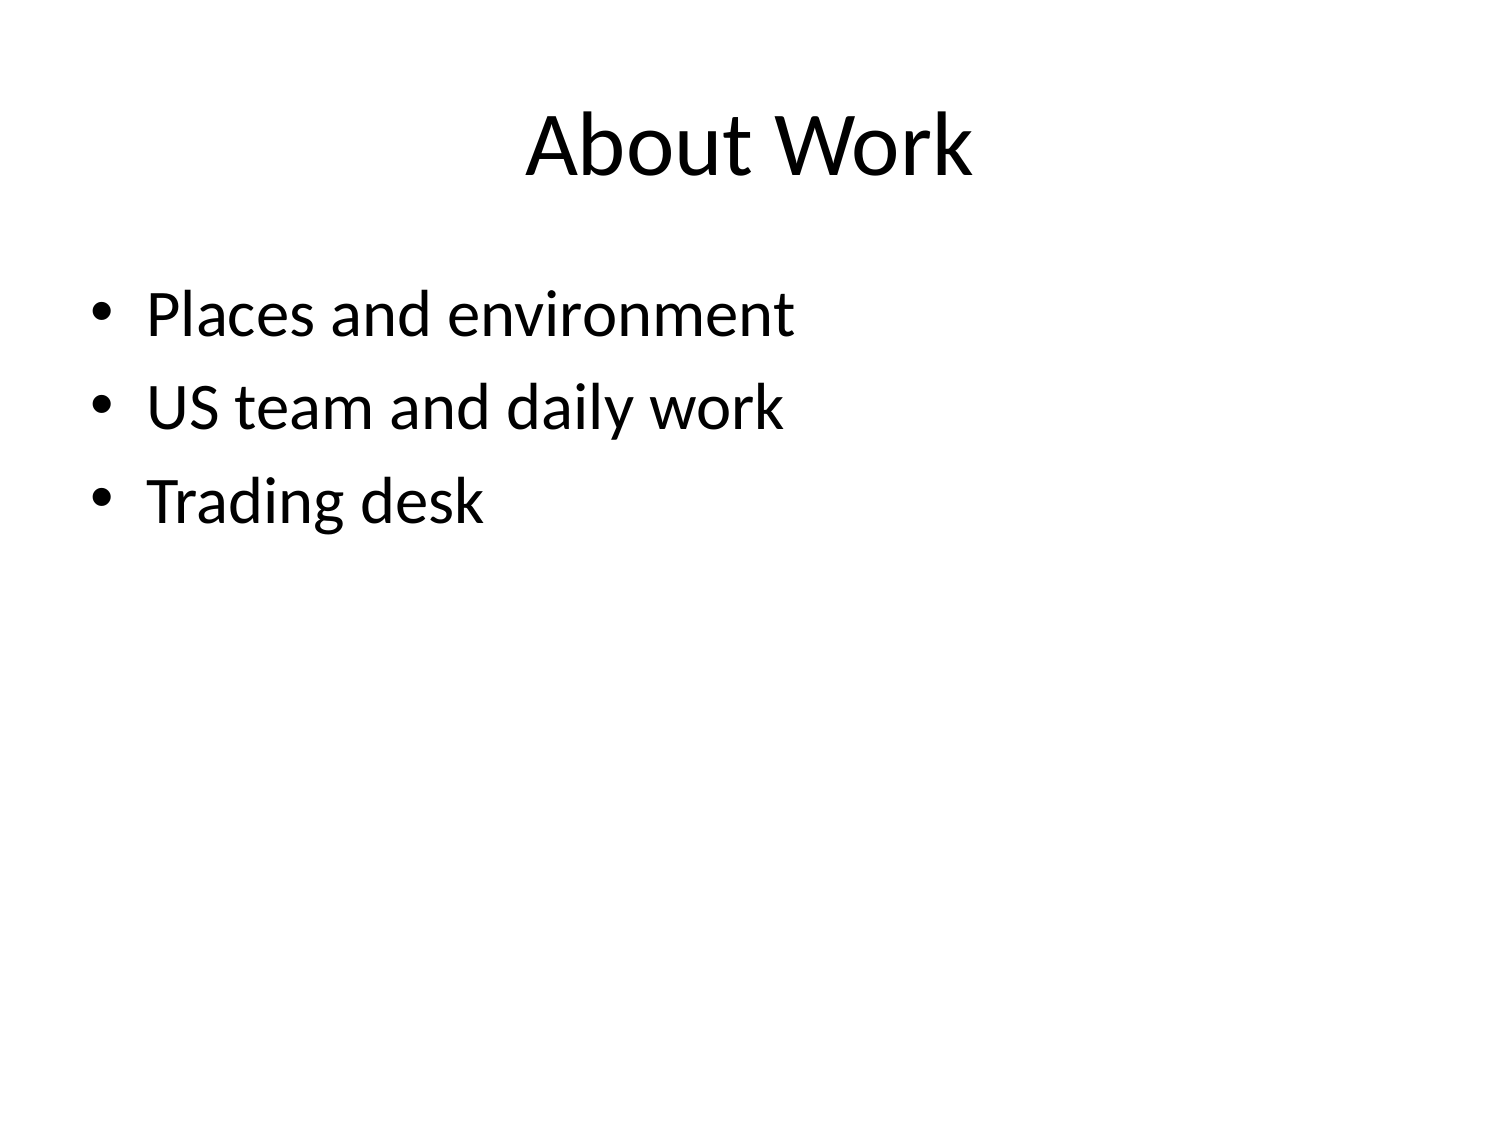

# About Work
Places and environment
US team and daily work
Trading desk